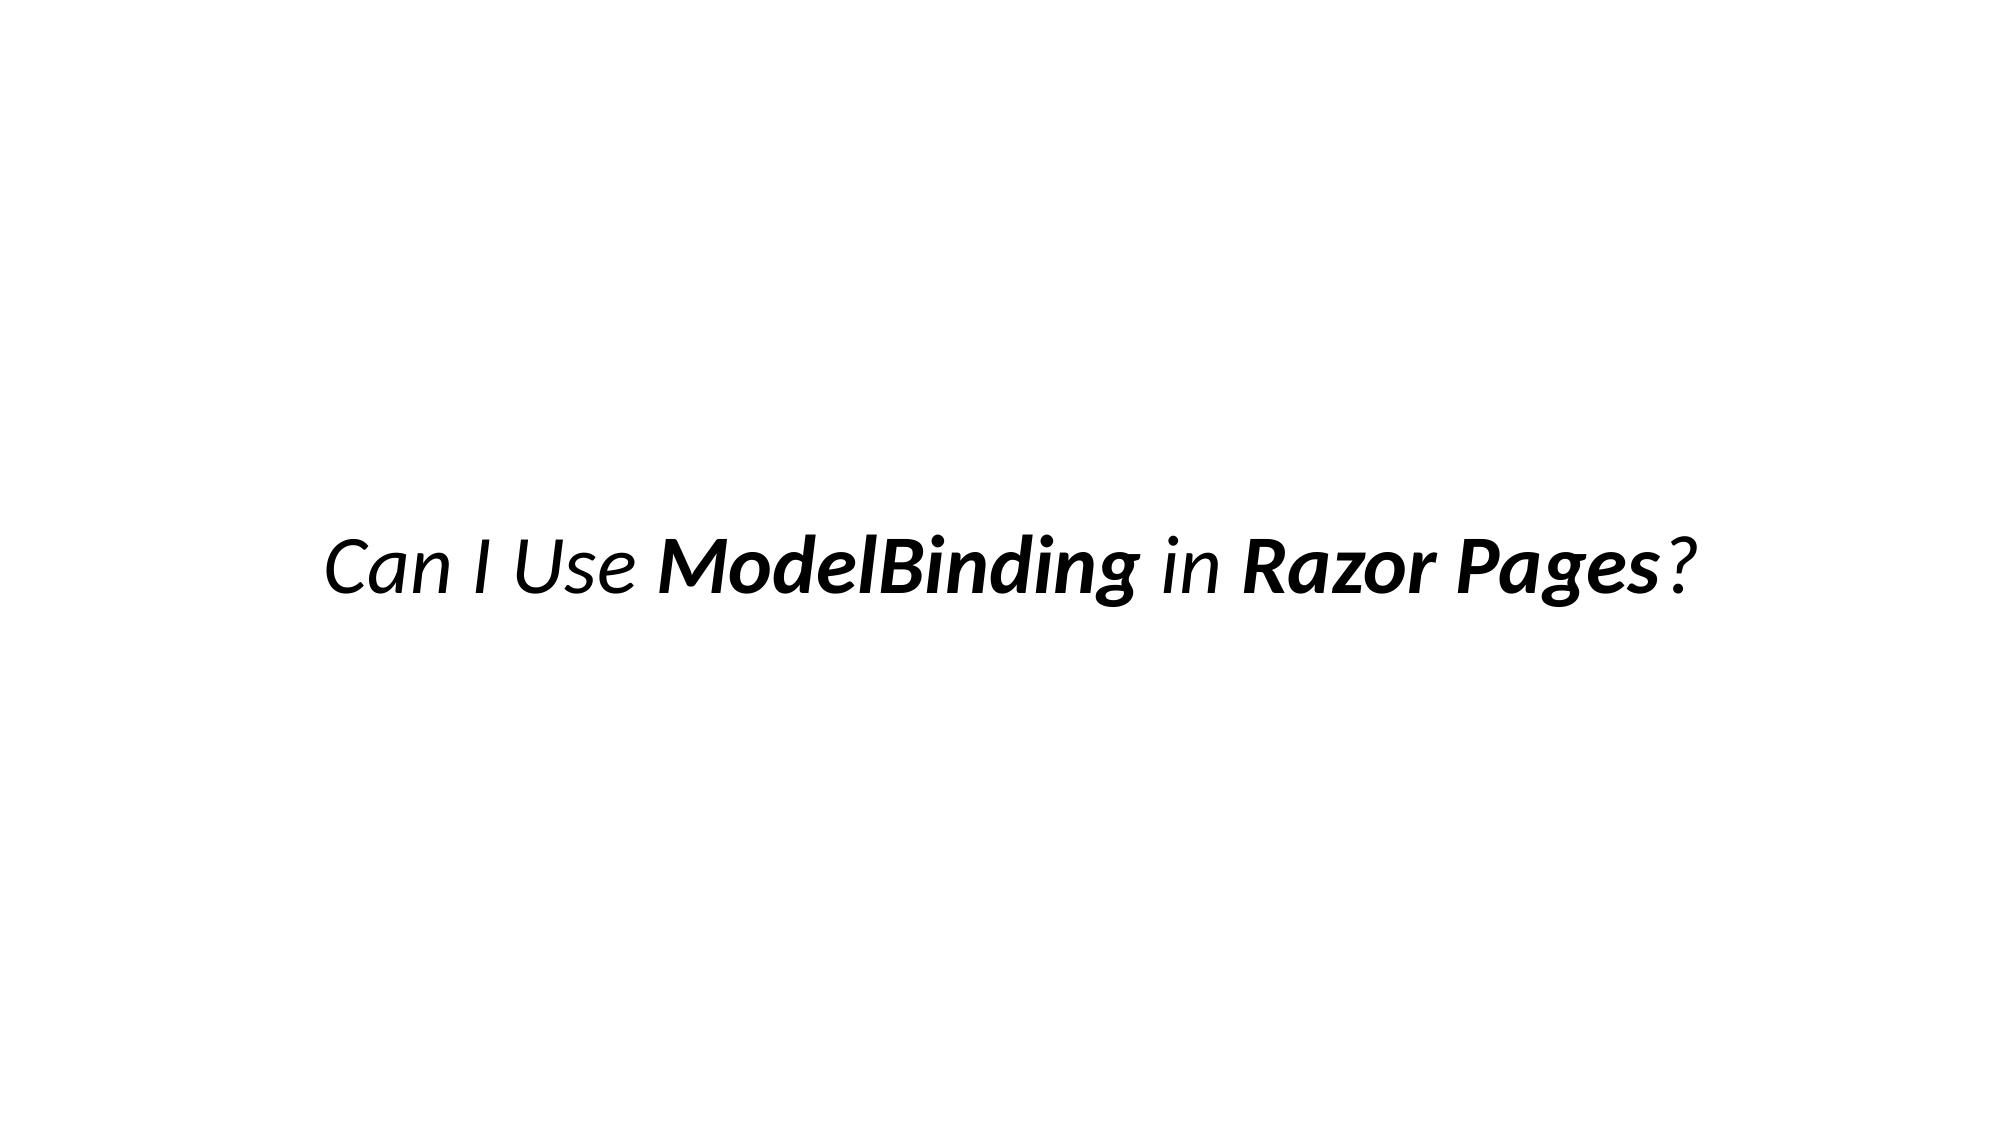

Can I Use ModelBinding in Razor Pages?